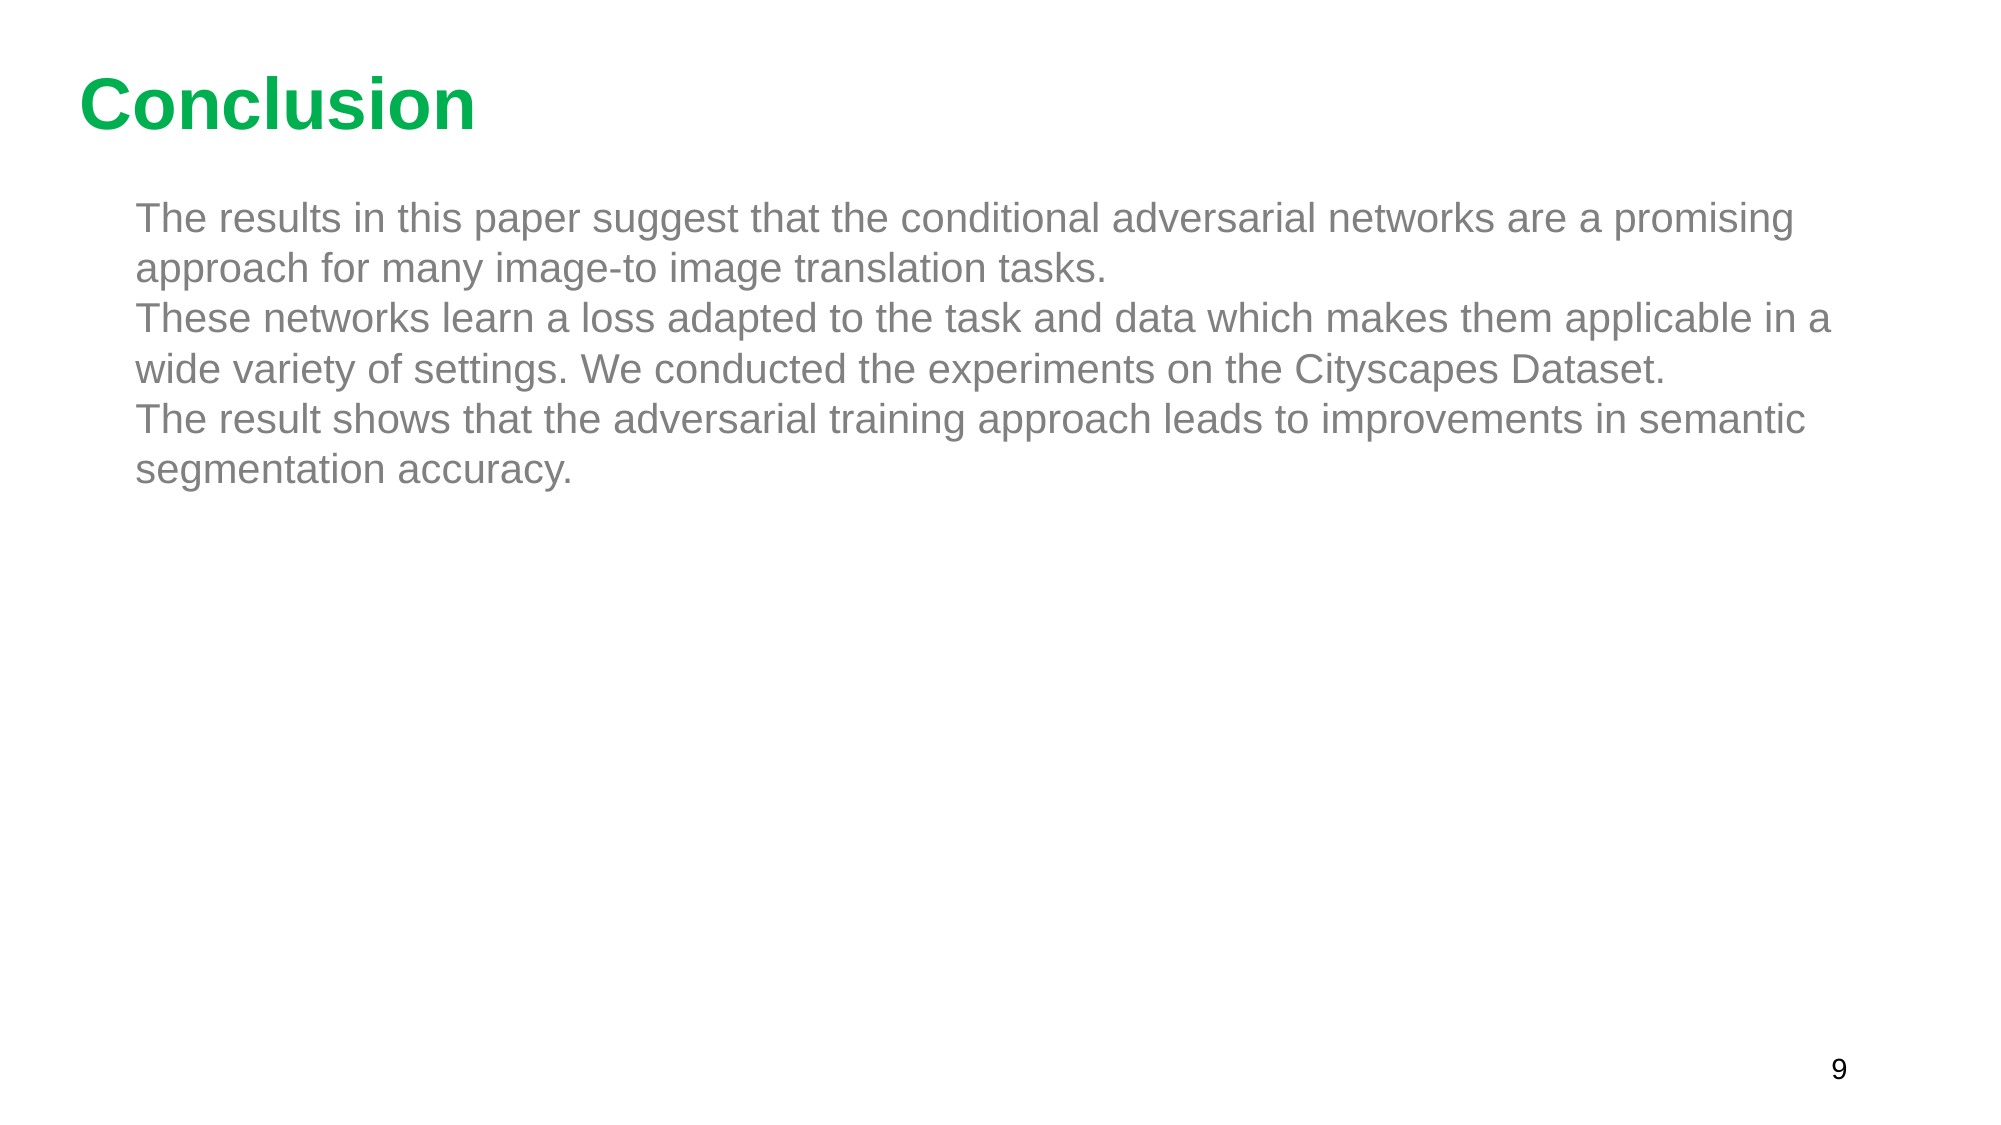

Conclusion
The results in this paper suggest that the conditional adversarial networks are a promising approach for many image-to image translation tasks.
These networks learn a loss adapted to the task and data which makes them applicable in a wide variety of settings. We conducted the experiments on the Cityscapes Dataset.
The result shows that the adversarial training approach leads to improvements in semantic segmentation accuracy.
9